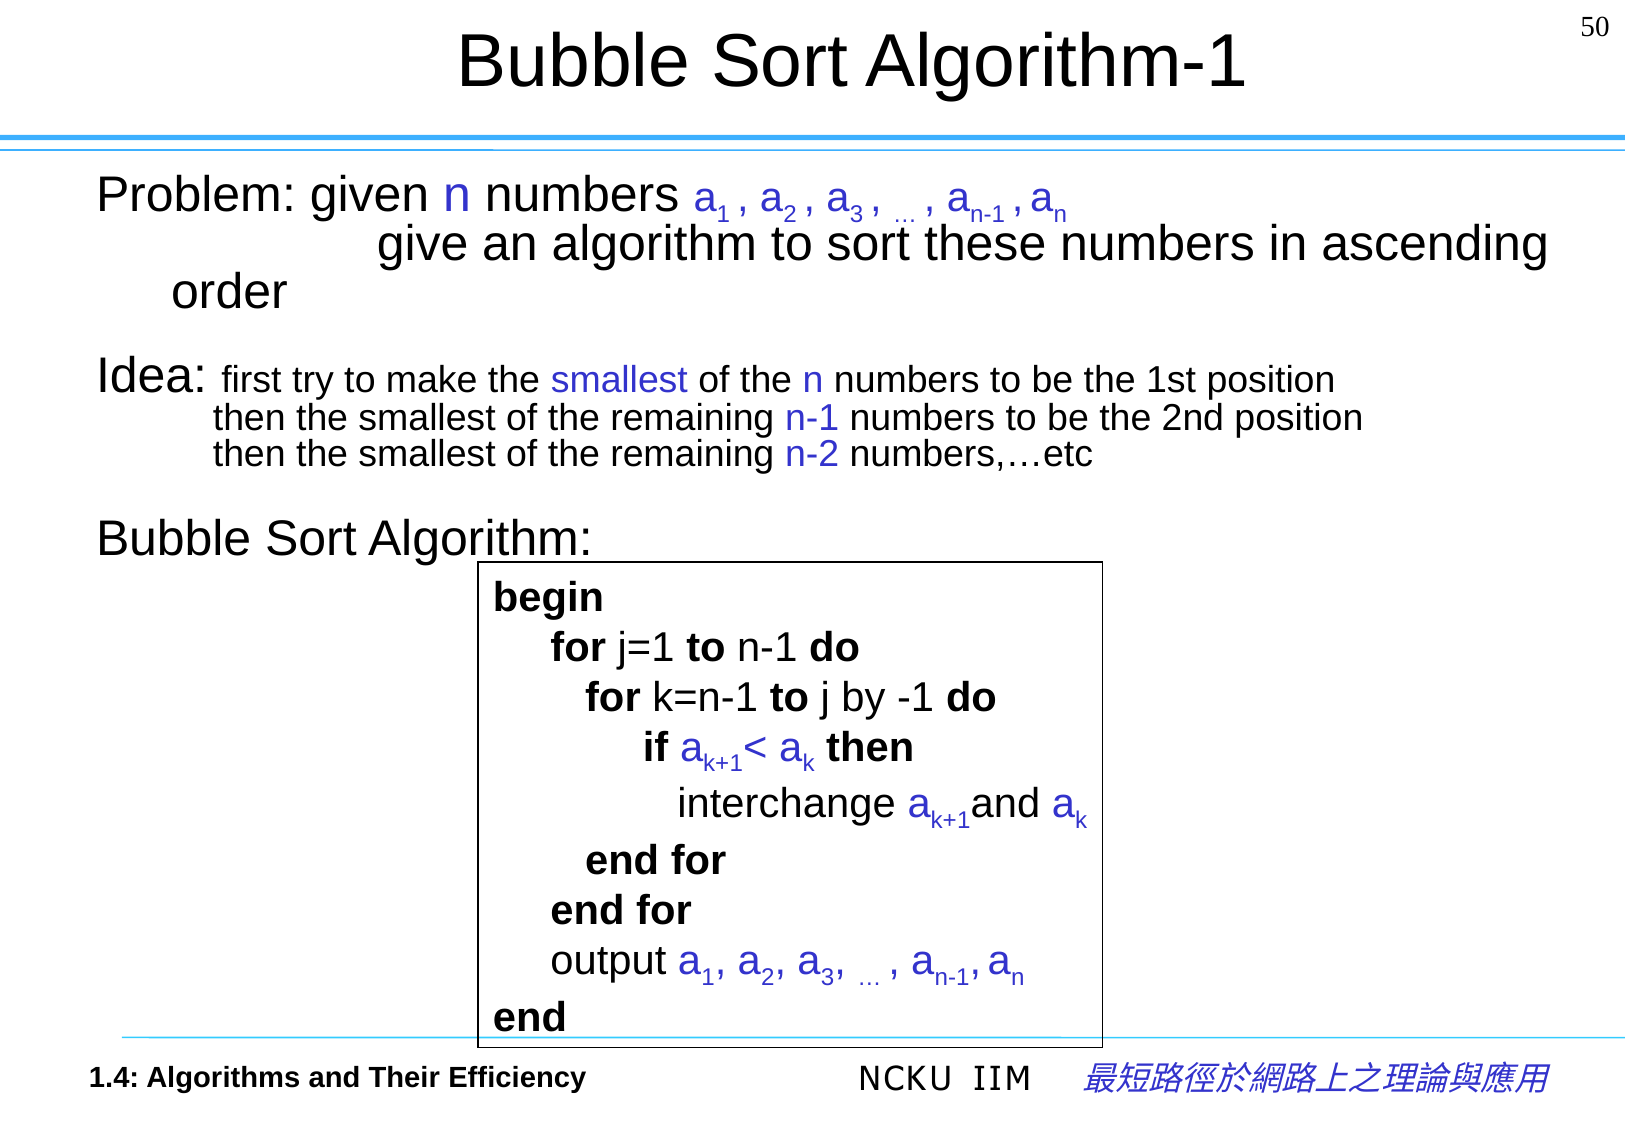

# Bubble Sort Algorithm-1
50
Problem: given n numbers a1 , a2 , a3 , … , an-1 , an
	    give an algorithm to sort these numbers in ascending order

Idea: first try to make the smallest of the n numbers to be the 1st position
    then the smallest of the remaining n-1 numbers to be the 2nd position
    then the smallest of the remaining n-2 numbers,…etc

Bubble Sort Algorithm:

begin
     for j=1 to n-1 do
        for k=n-1 to j by -1 do
	if ak+1< ak then
	   interchange ak+1and ak
        end for
     end for
     output a1, a2, a3, … , an-1, an
end
1.4: Algorithms and Their Efficiency